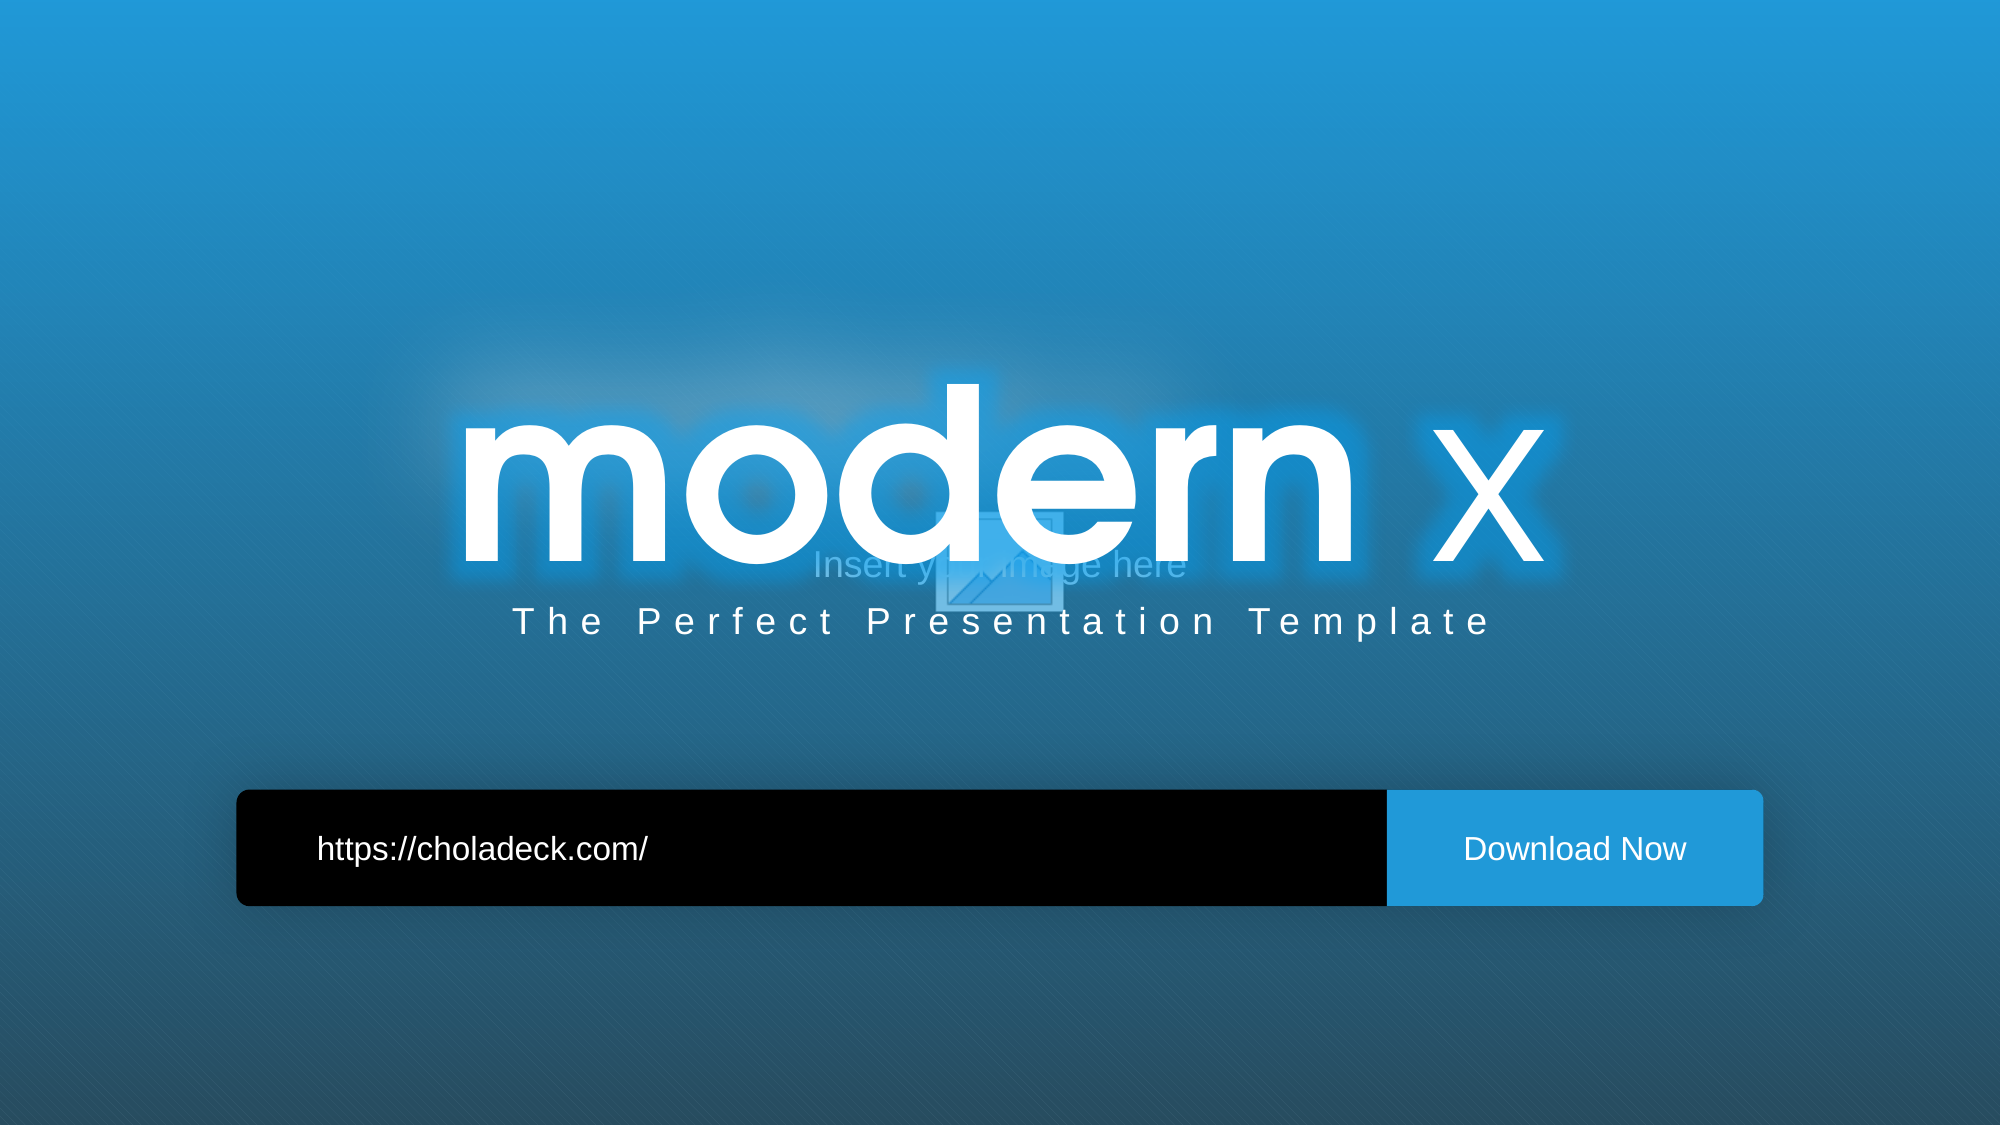

modern x
The Perfect Presentation Template

https://choladeck.com/
Download Now